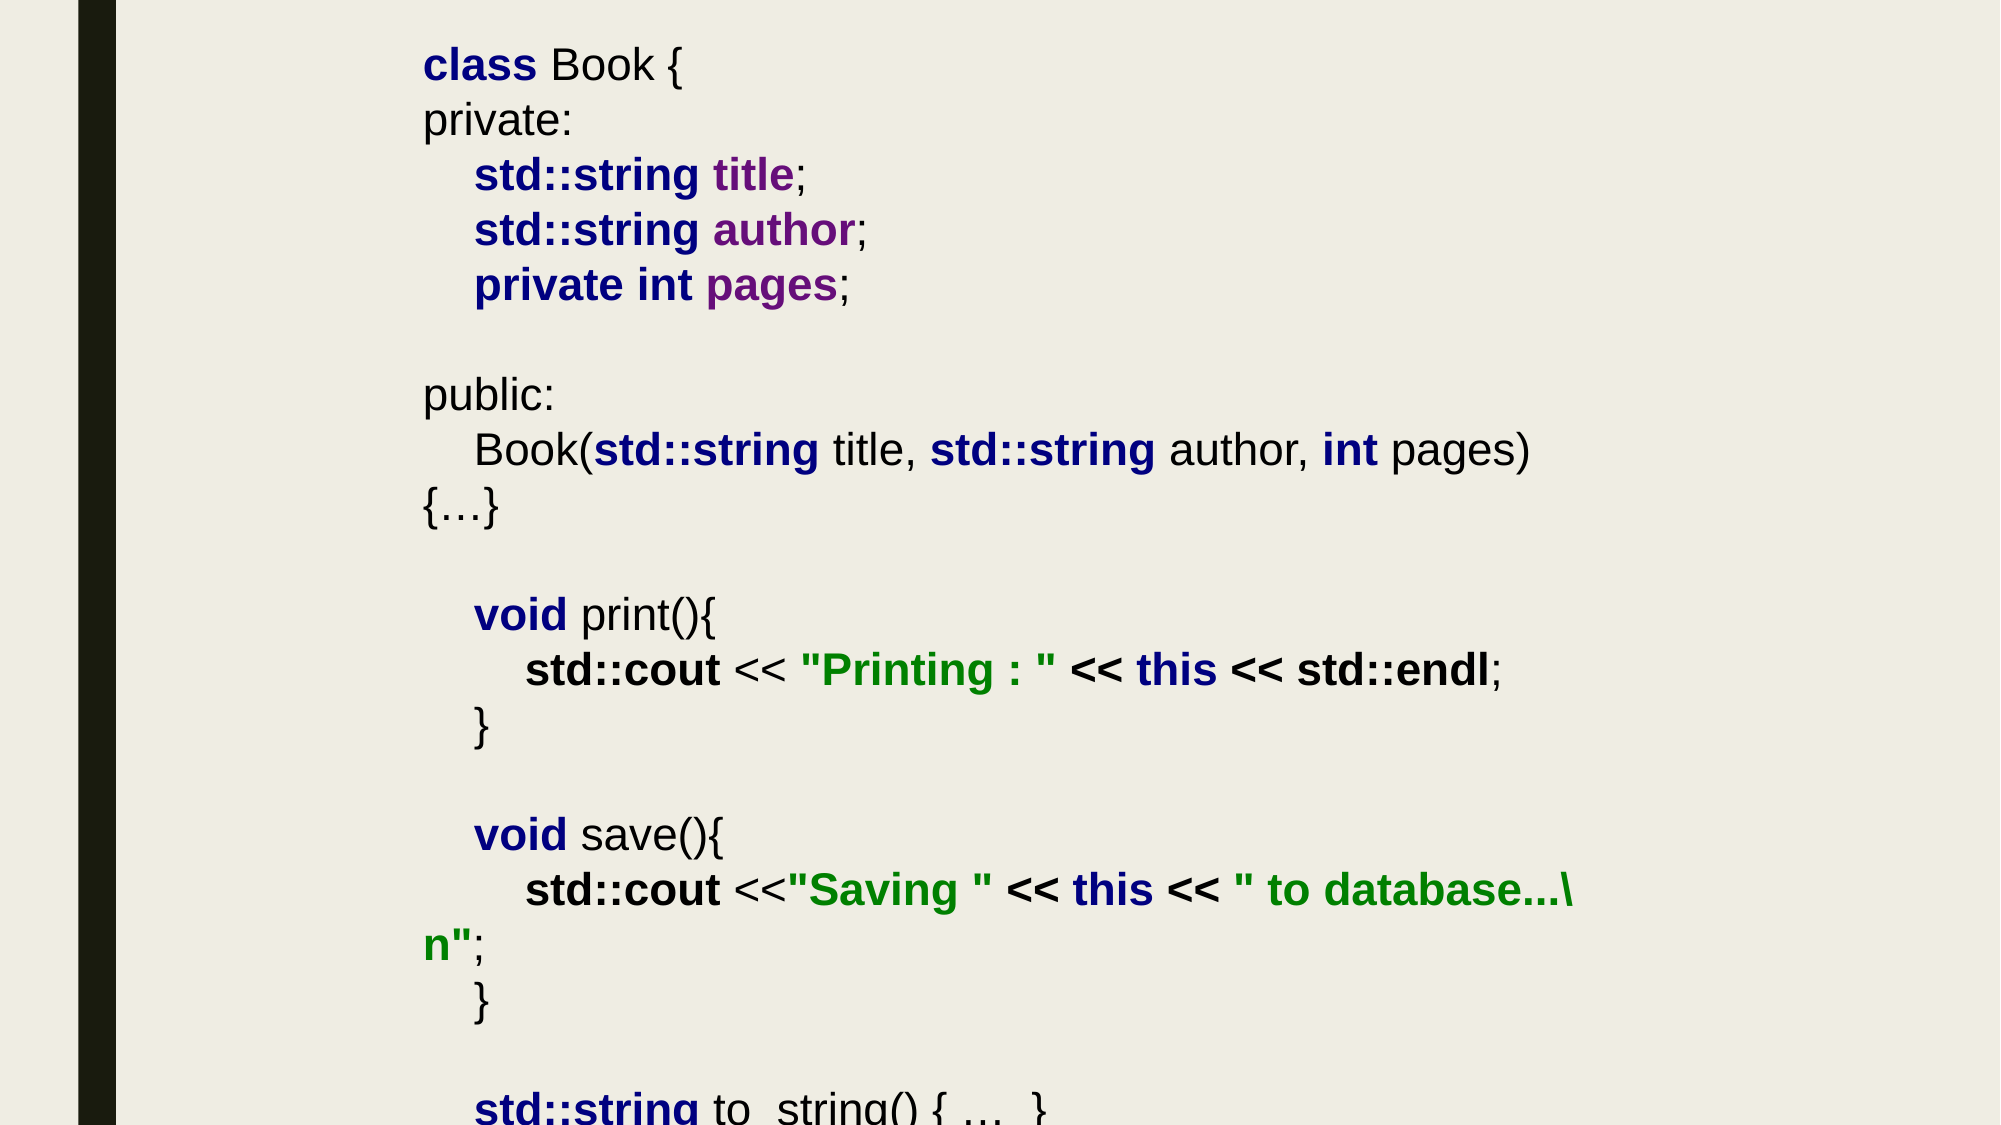

class Book {
private:
    std::string title;
    std::string author;
    private int pages;
public:
    Book(std::string title, std::string author, int pages) {…}
    void print(){
        std::cout << "Printing : " << this << std::endl;
    }
    void save(){
        std::cout <<"Saving " << this << " to database...\n";
    }
    std::string to_string() { …  }
}